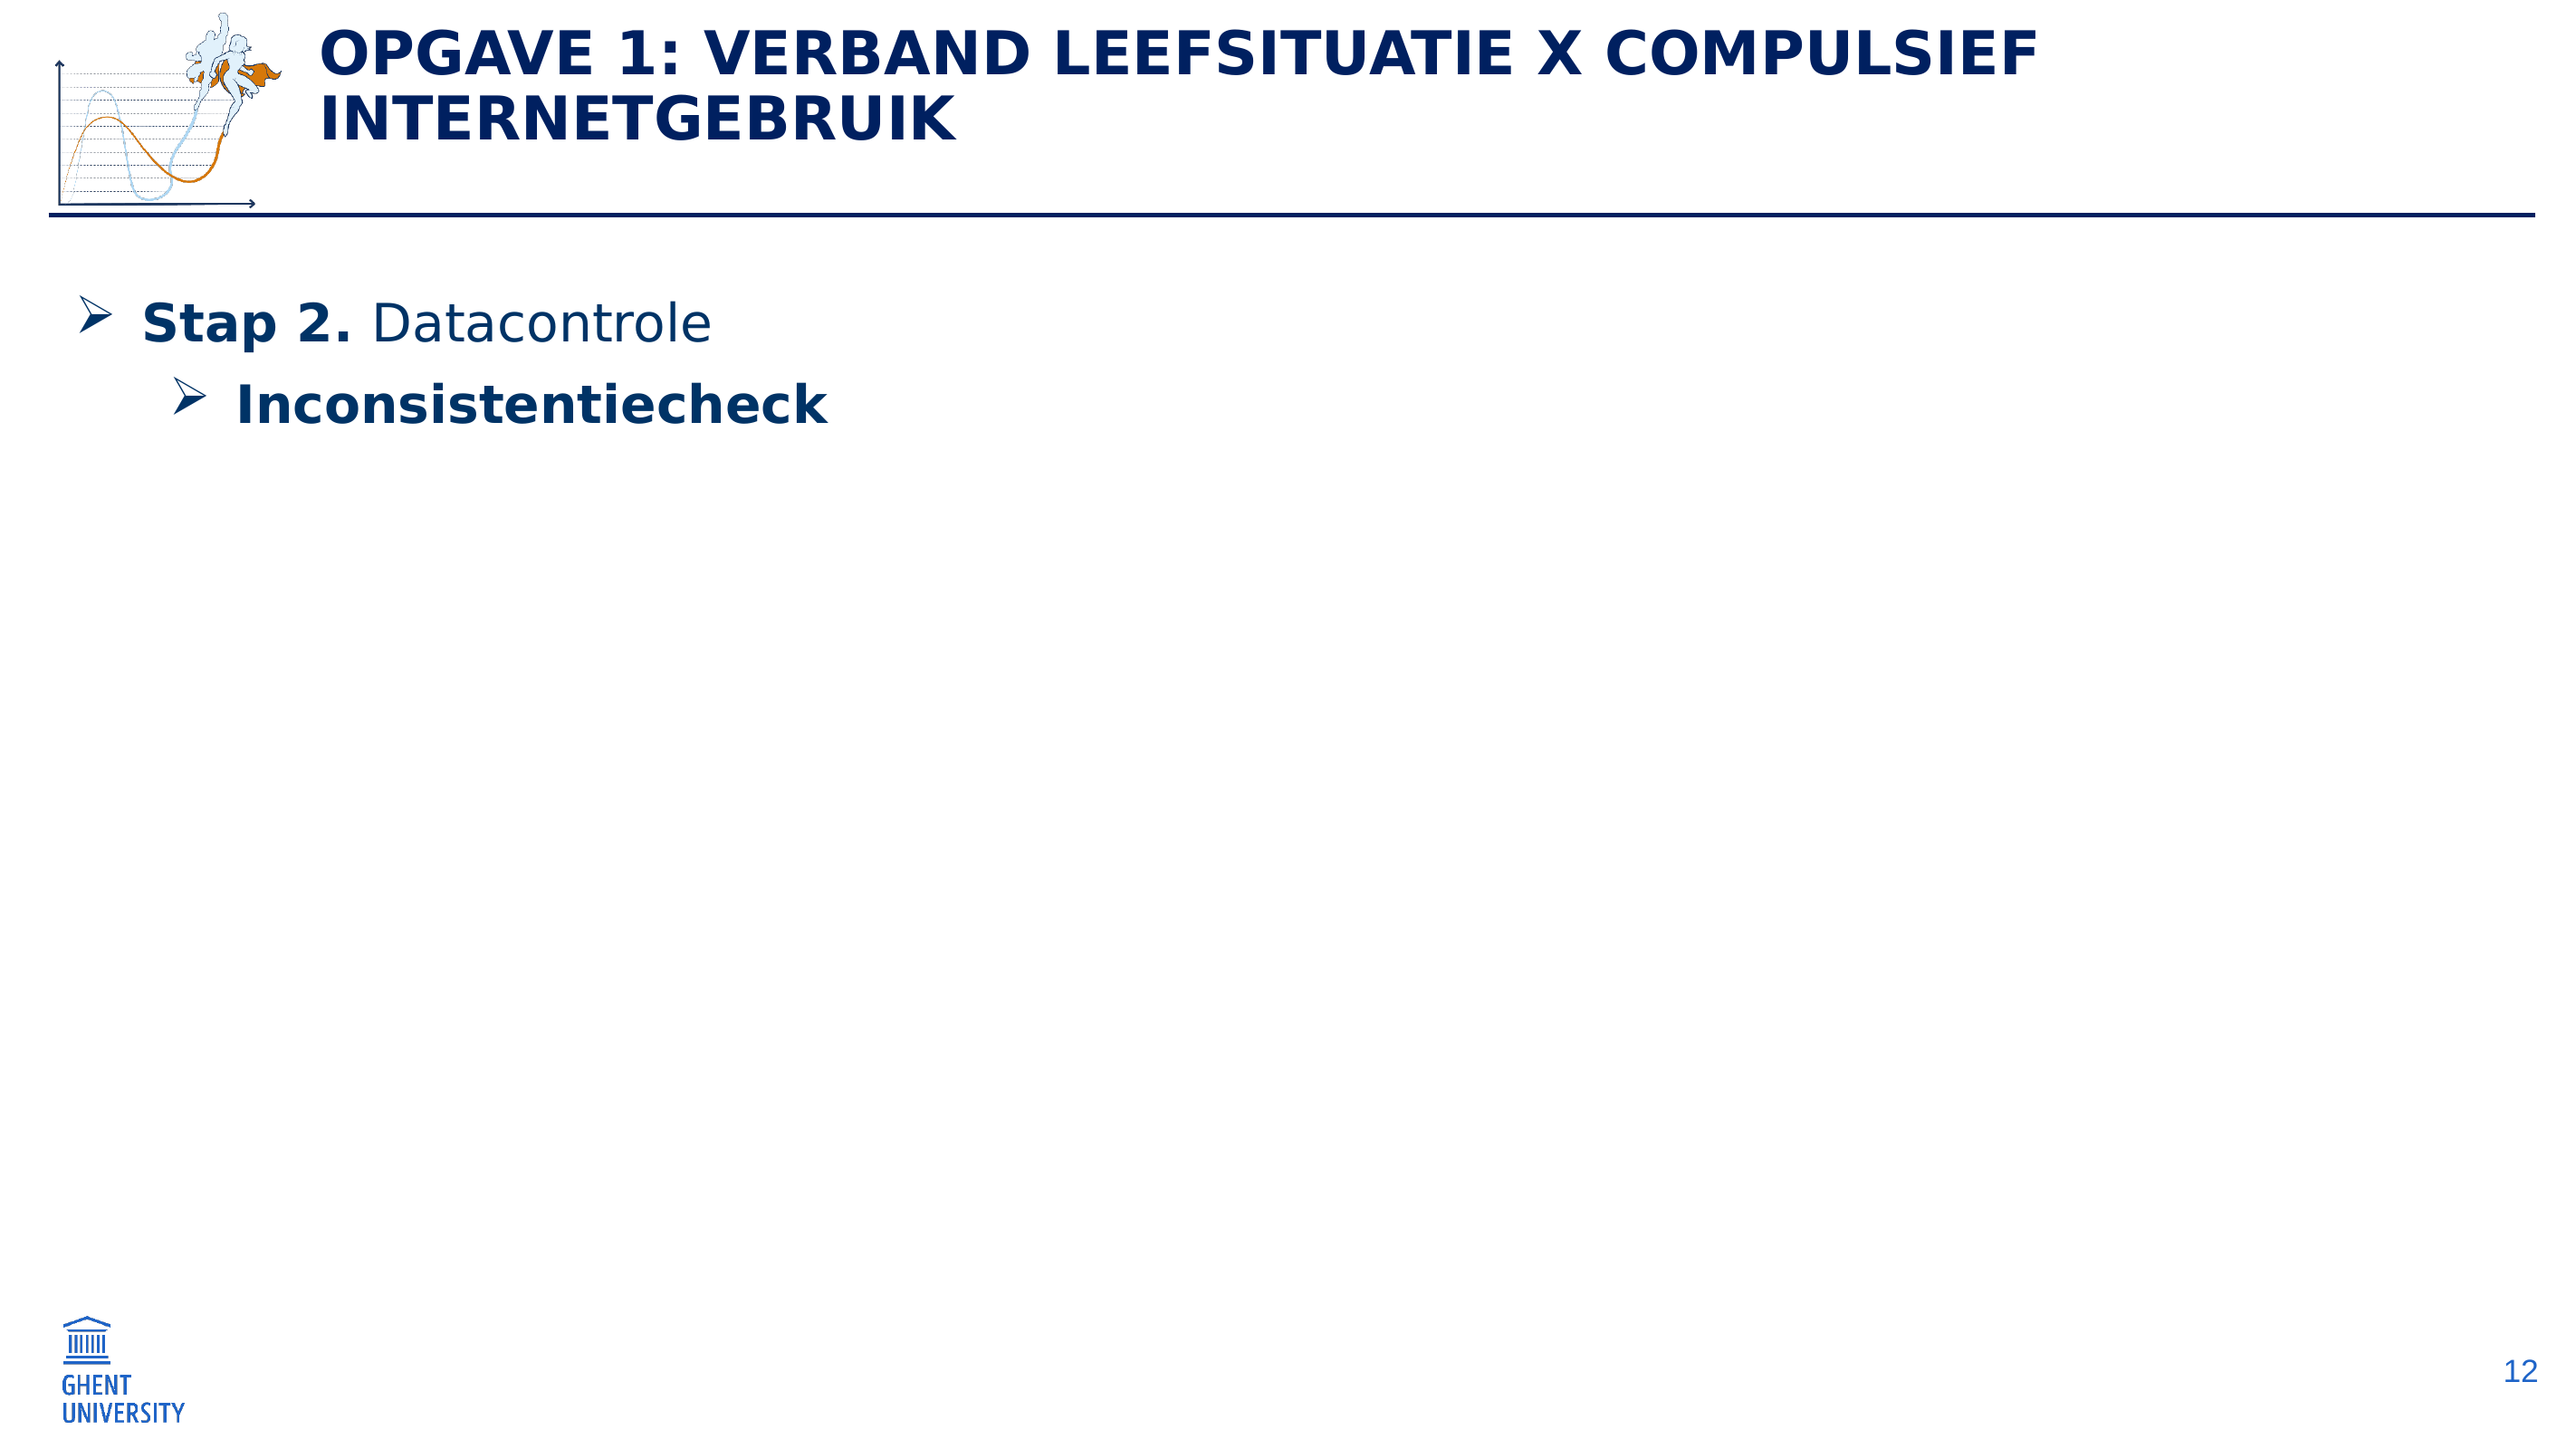

# Opgave 1: Verband Leefsituatie x Compulsief Internetgebruik
Stap 2. Datacontrole
Inconsistentiecheck

12